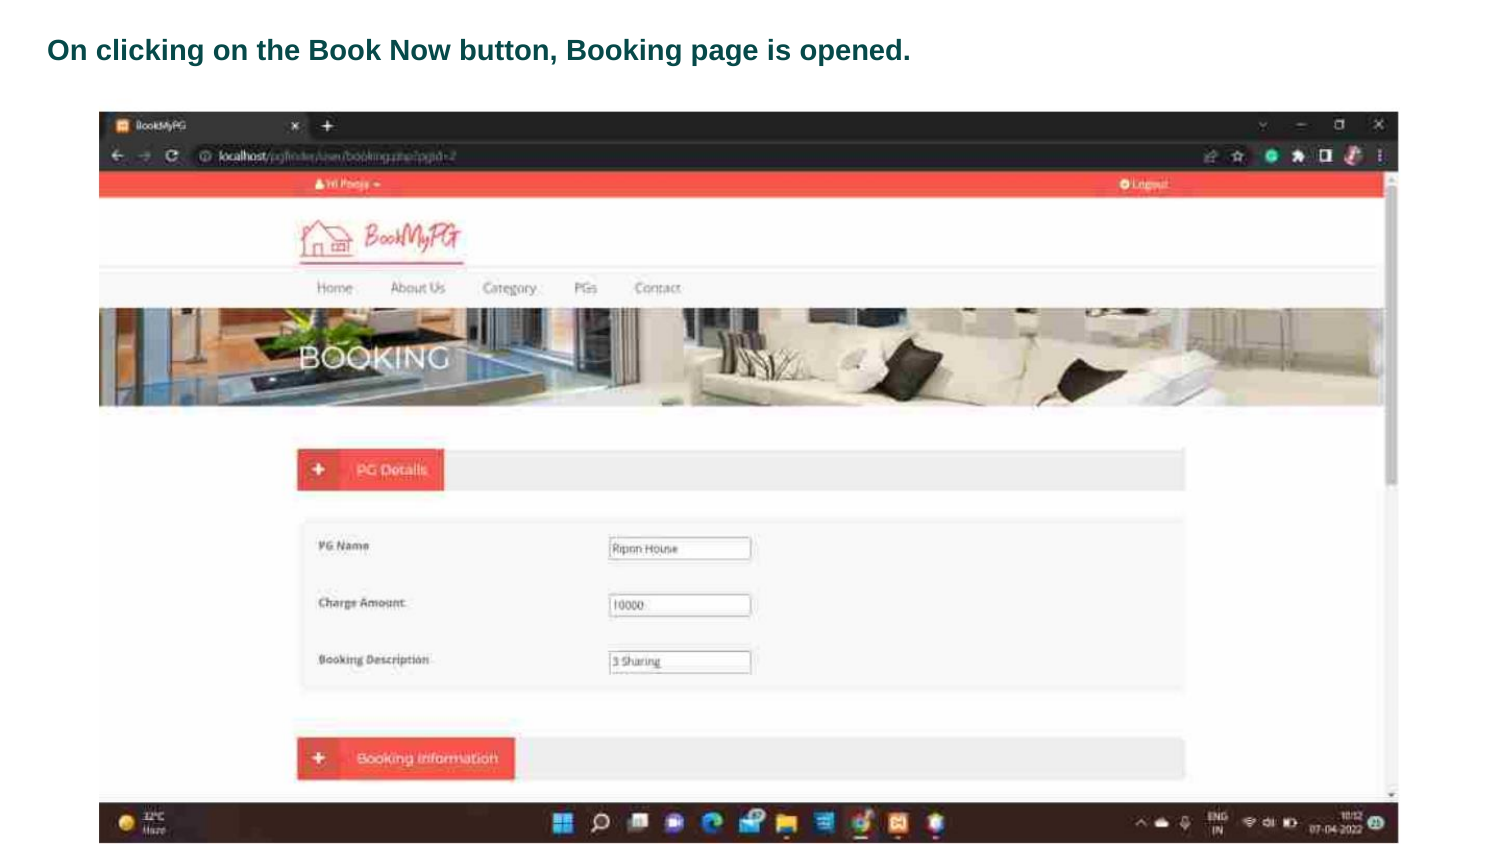

On clicking on the Book Now button, Booking page is opened.